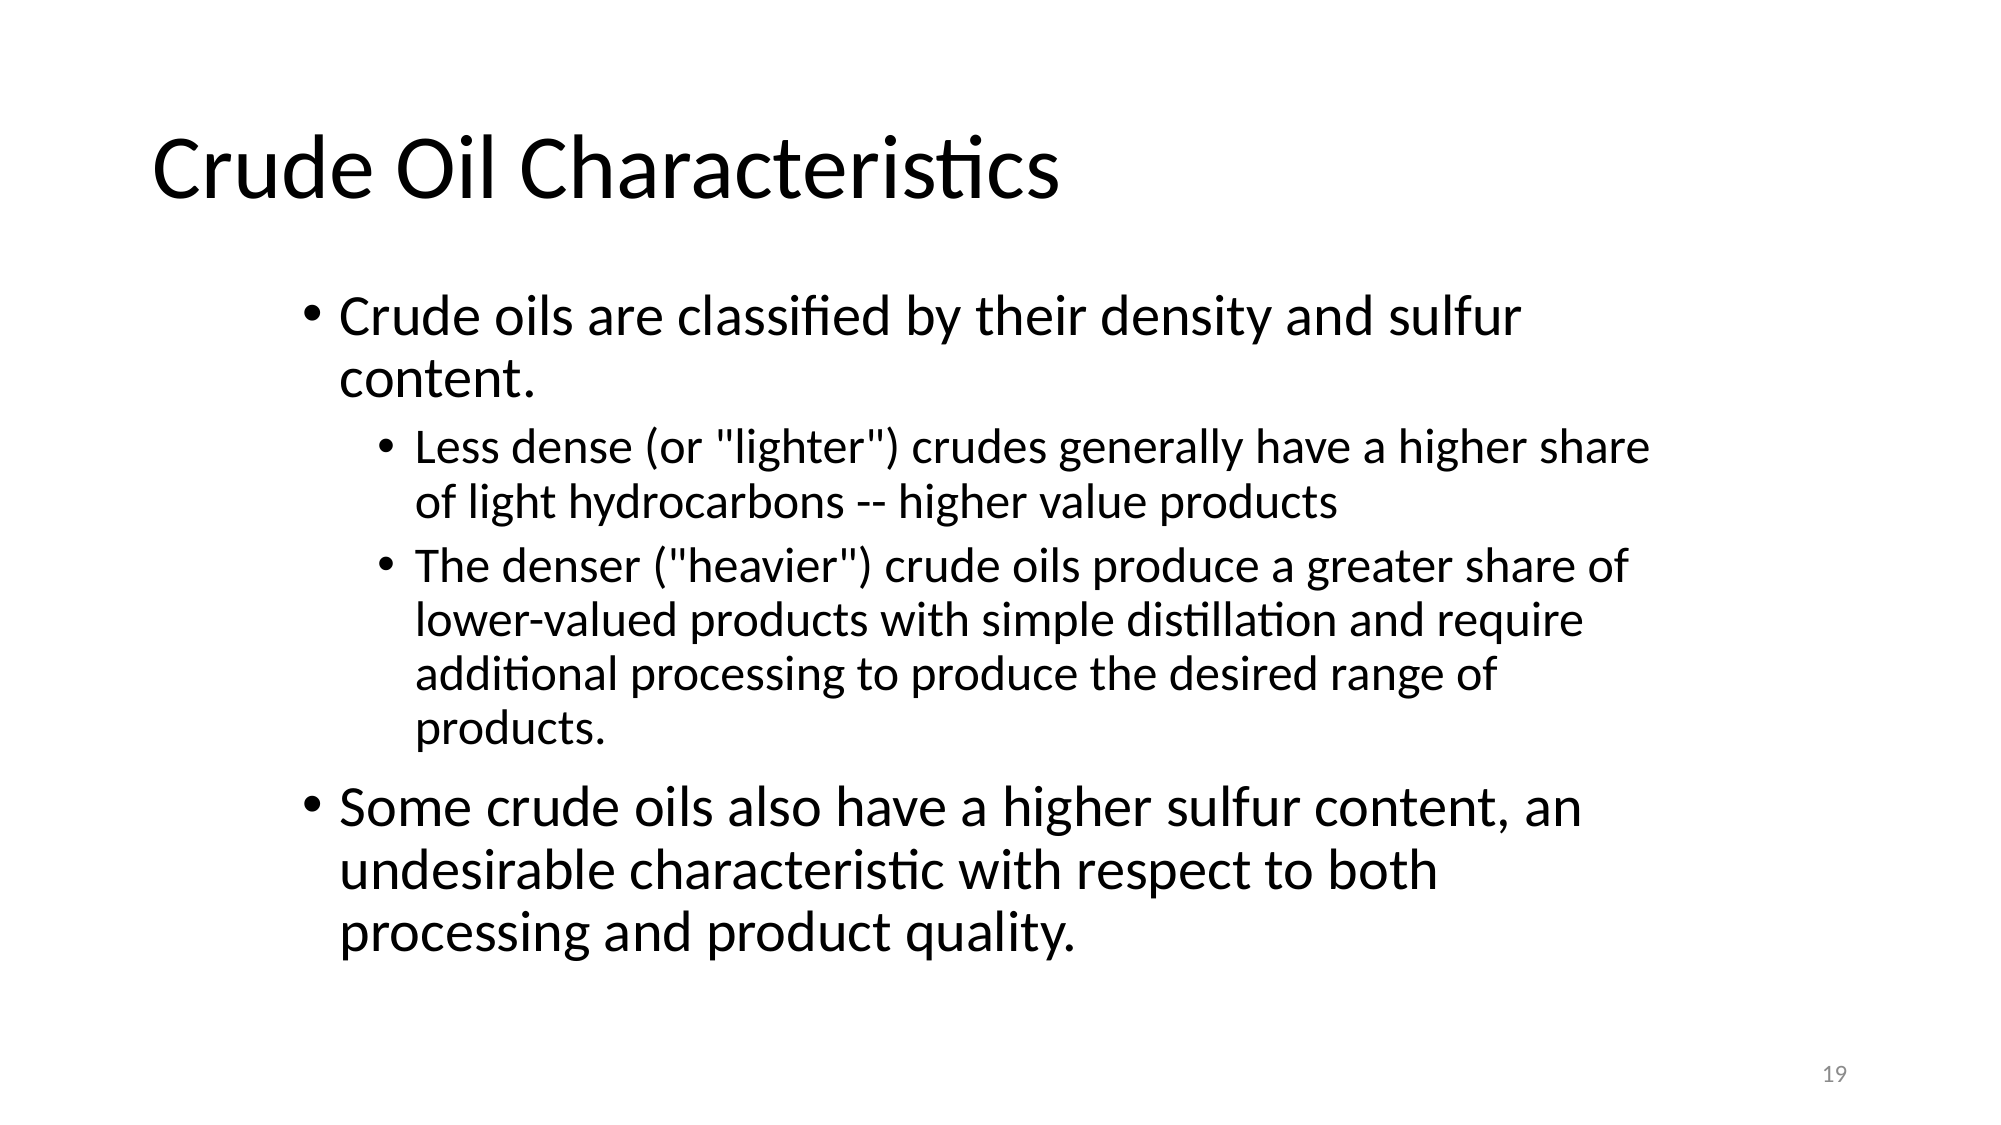

# Crude Oil Characteristics
Crude oils are classified by their density and sulfur content.
Less dense (or "lighter") crudes generally have a higher share of light hydrocarbons -- higher value products
The denser ("heavier") crude oils produce a greater share of lower-valued products with simple distillation and require additional processing to produce the desired range of products.
Some crude oils also have a higher sulfur content, an undesirable characteristic with respect to both processing and product quality.
19